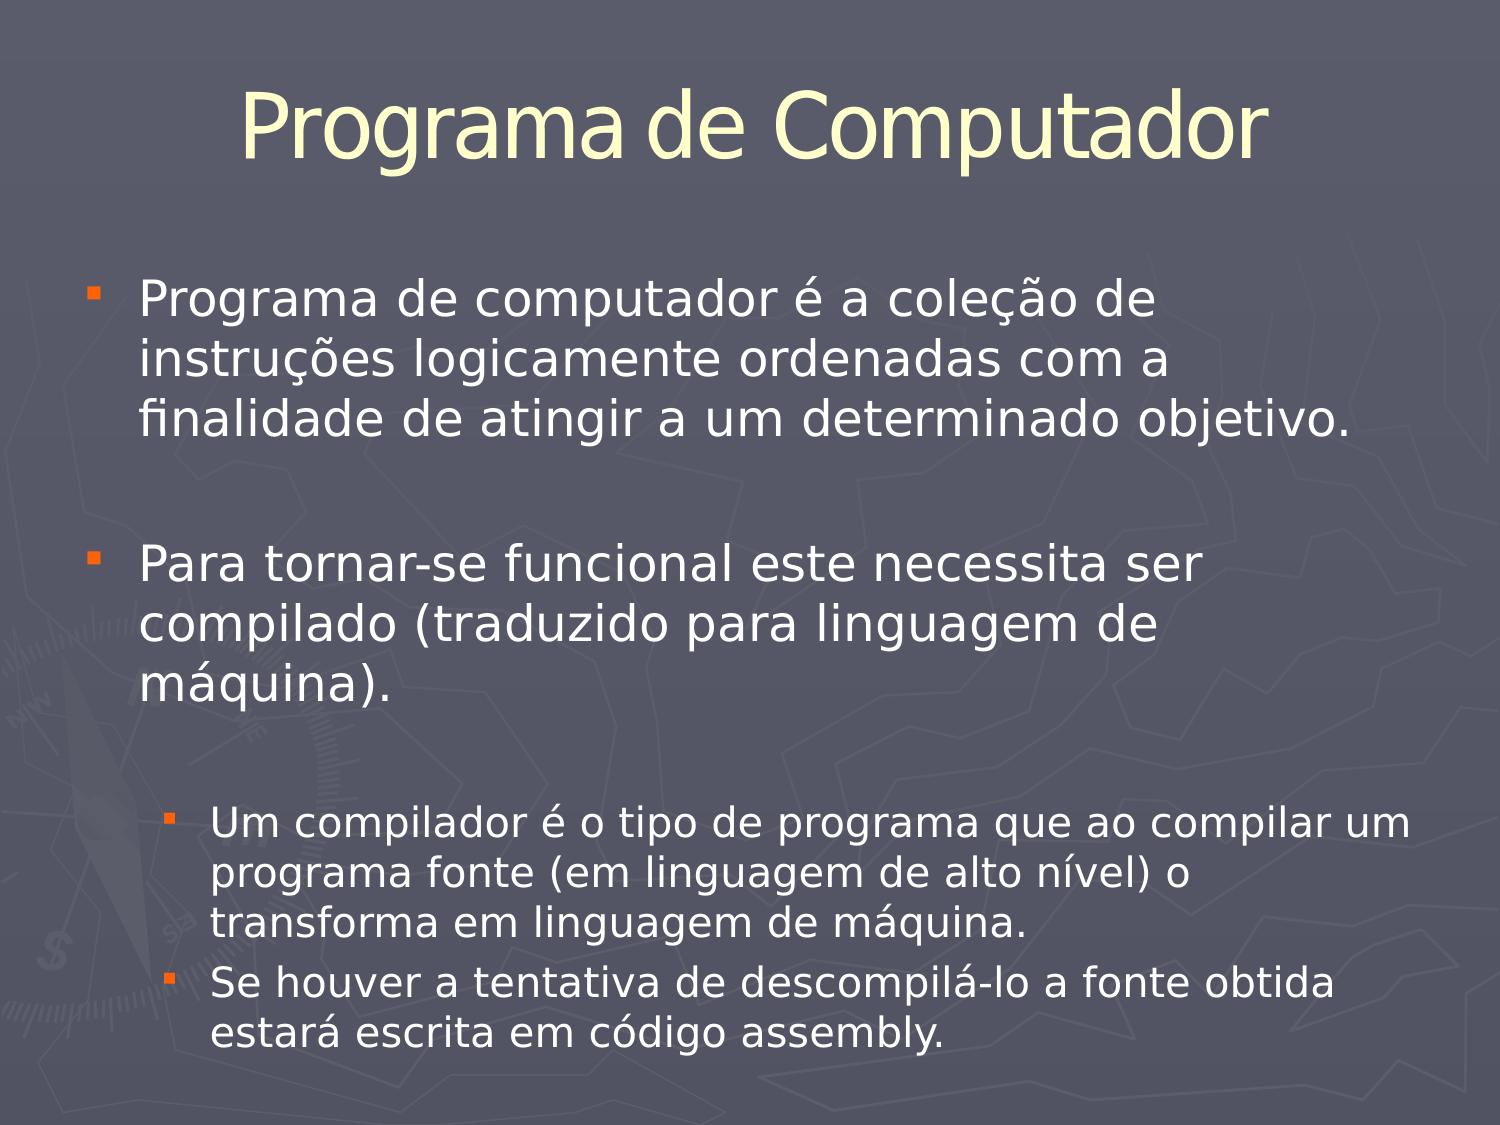

# Programa de Computador
Programa de computador é a coleção de instruções logicamente ordenadas com a finalidade de atingir a um determinado objetivo.

Para tornar-se funcional este necessita ser compilado (traduzido para linguagem de máquina).

Um compilador é o tipo de programa que ao compilar um programa fonte (em linguagem de alto nível) o transforma em linguagem de máquina.
Se houver a tentativa de descompilá-lo a fonte obtida estará escrita em código assembly.